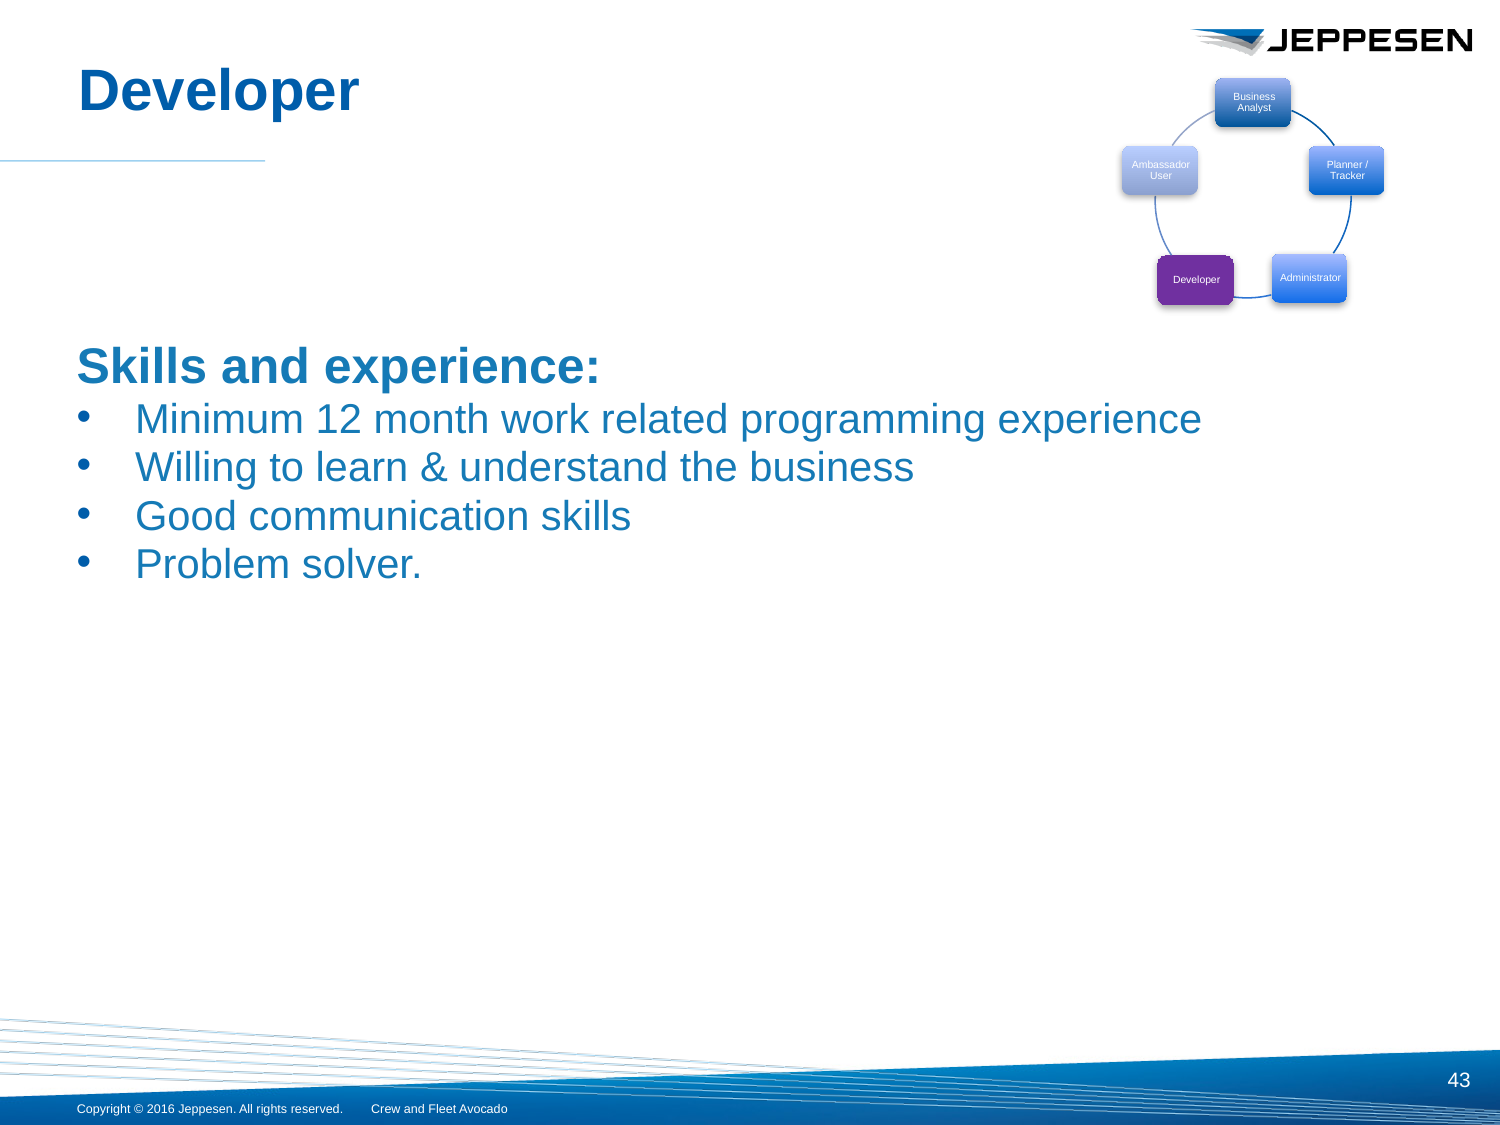

# Developer
Business Analyst
Planner / Tracker
Administrator
Developer
Ambassador User

Skills and experience:
Minimum 12 month work related programming experience
Willing to learn & understand the business
Good communication skills
Problem solver.
43